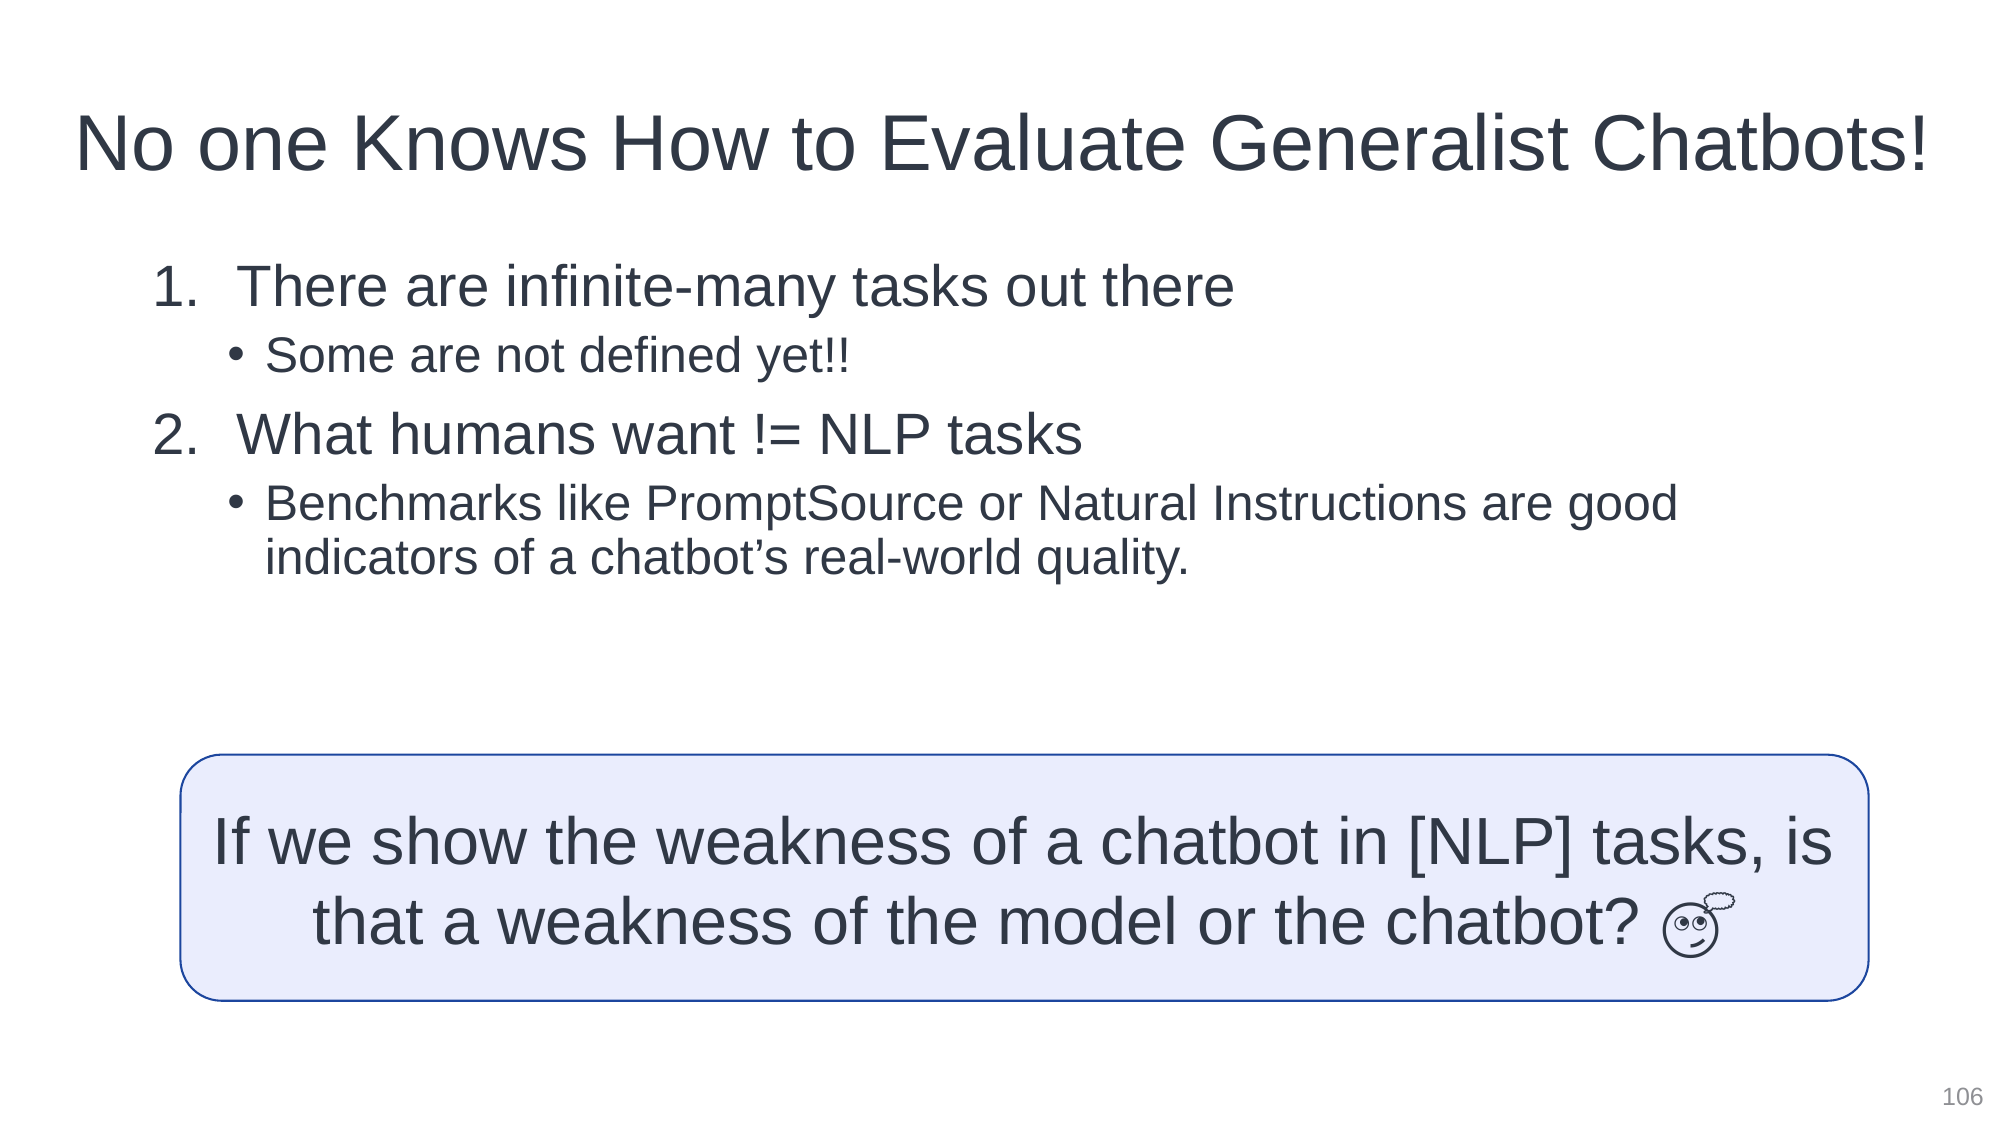

# No one Knows How to Evaluate Generalist Chatbots!
There are infinite-many tasks out there
Some are not defined yet!!
What humans want != NLP tasks
Benchmarks like PromptSource or Natural Instructions are good indicators of a chatbot’s real-world quality.

If we show the weakness of a chatbot in [NLP] tasks, is that a weakness of the model or the chatbot? 🤔
106